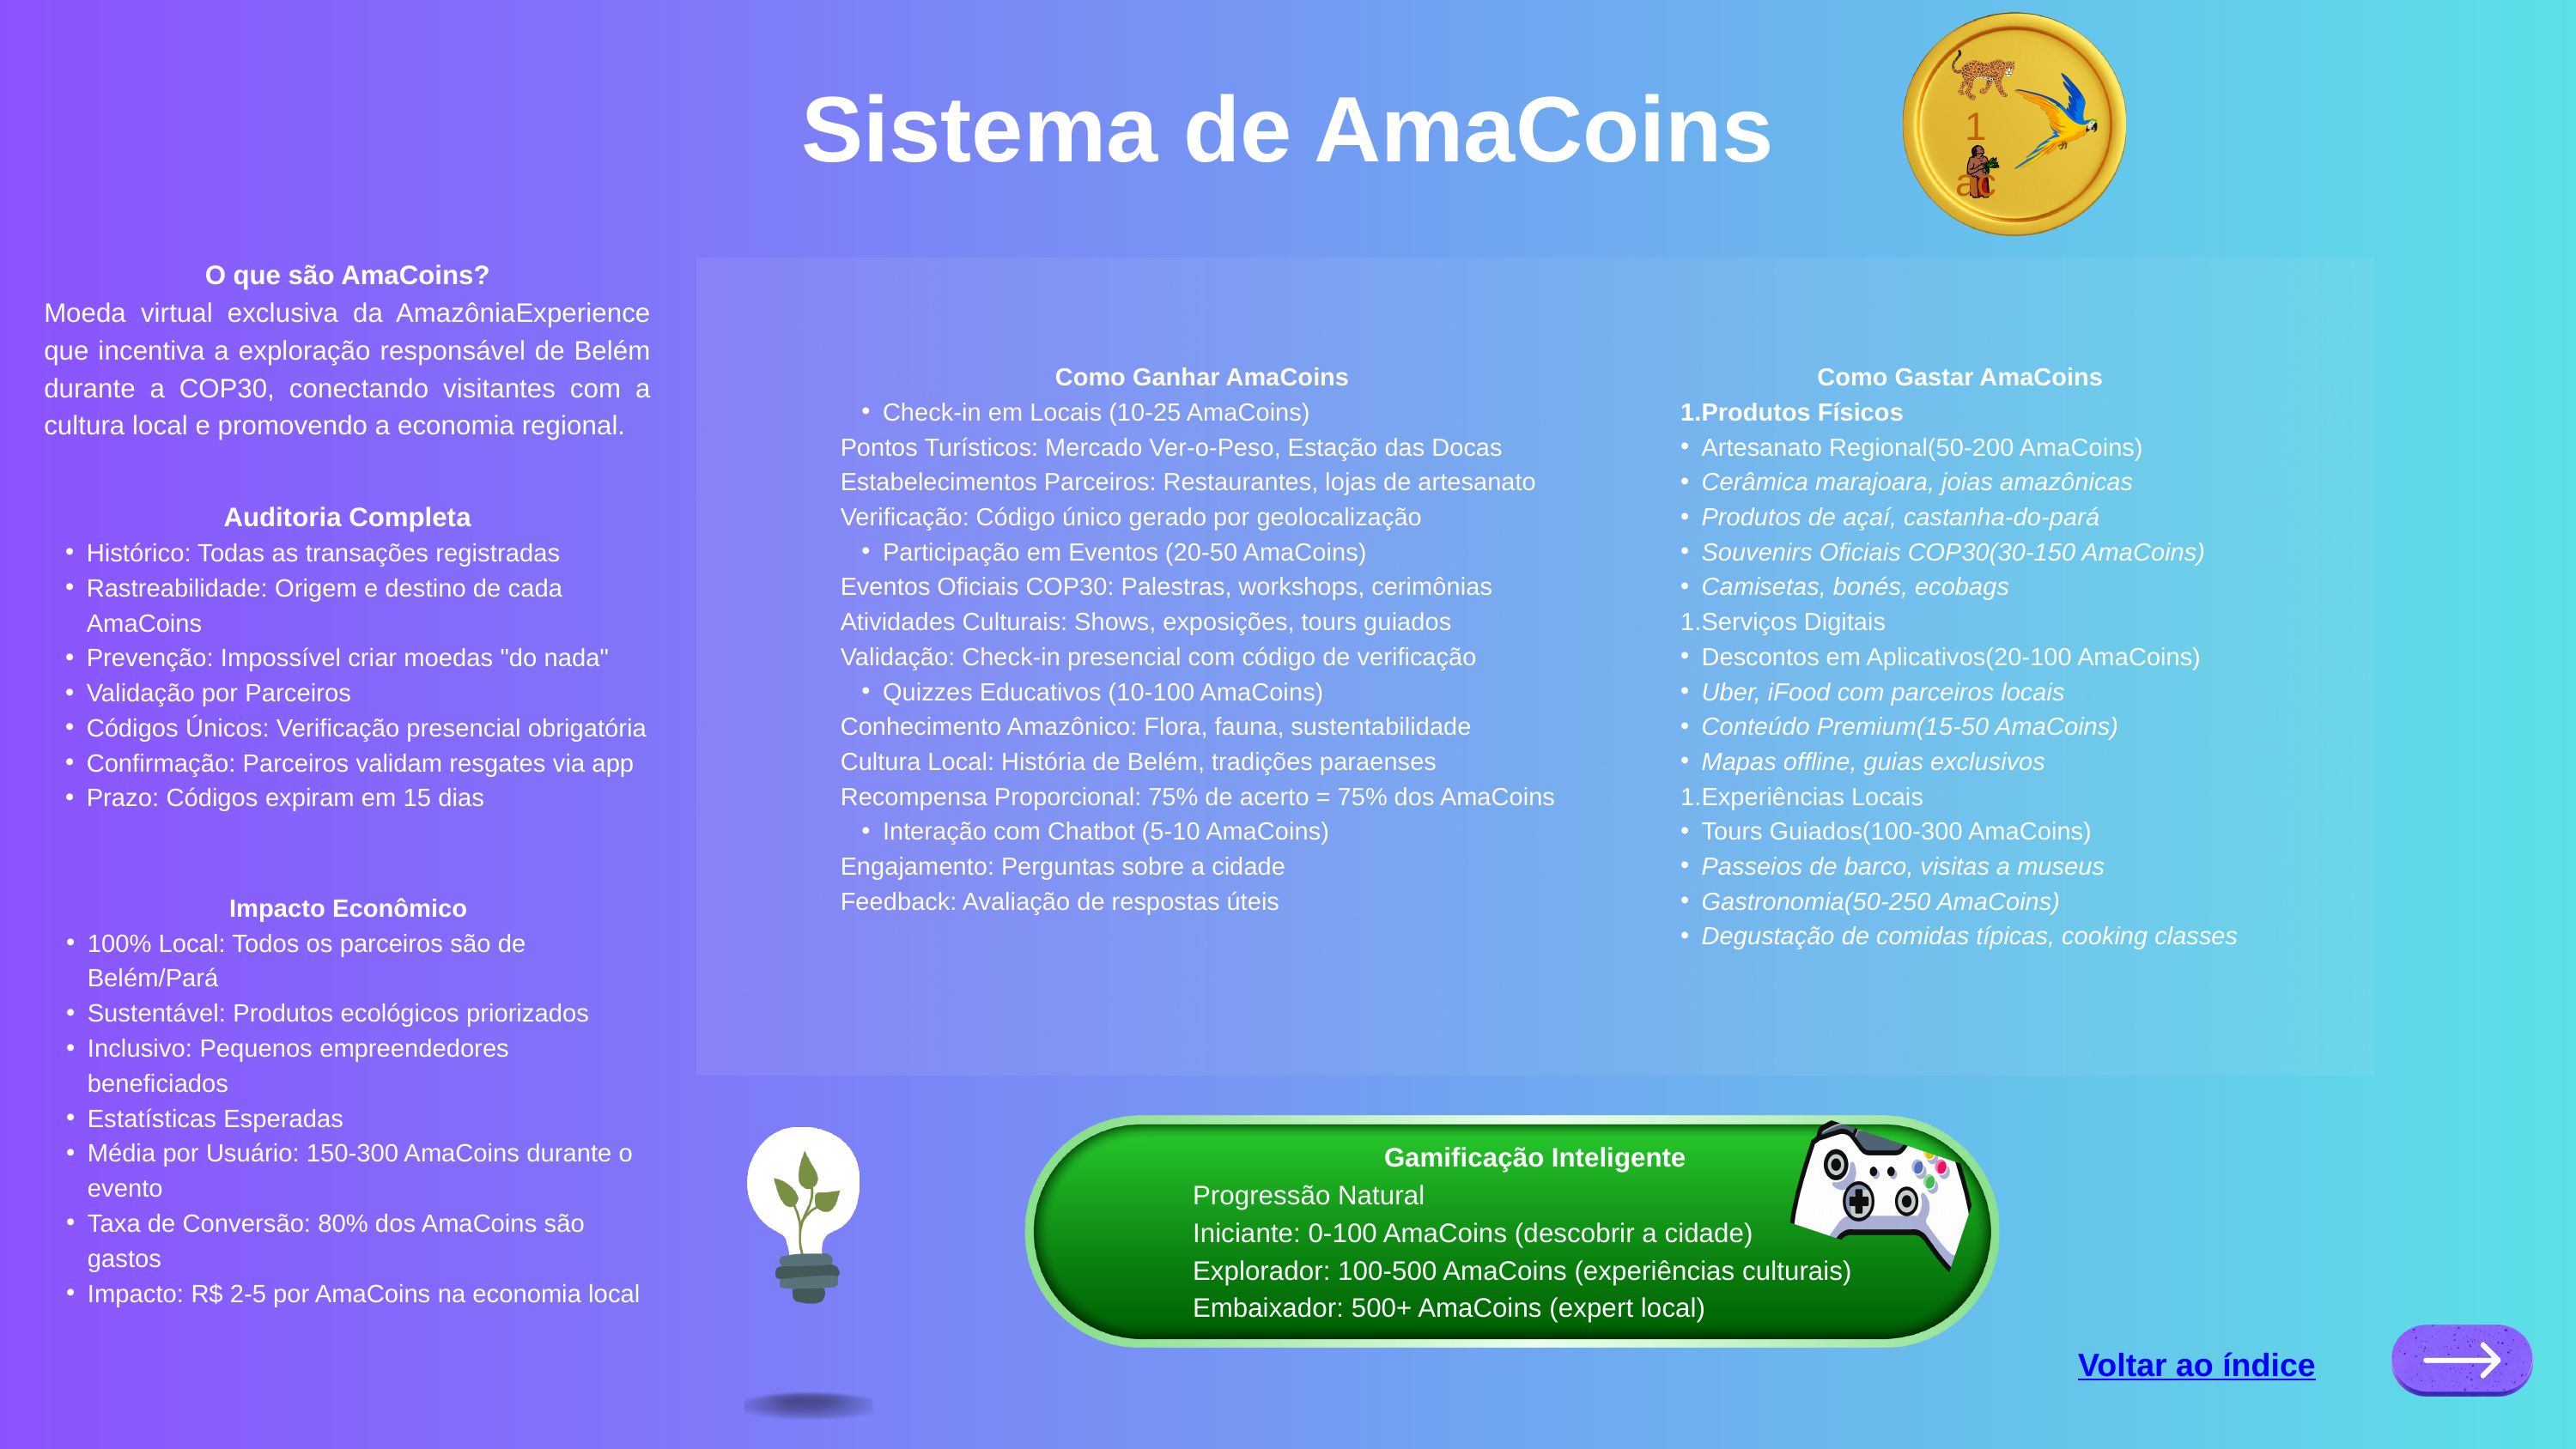

Sistema de AmaCoins

1 ac

O que são AmaCoins?
Moeda virtual exclusiva da AmazôniaExperience que incentiva a exploração responsável de Belém durante a COP30, conectando visitantes com a cultura local e promovendo a economia regional.

Como Ganhar AmaCoins
Check-in em Locais (10-25 AmaCoins)
Pontos Turísticos: Mercado Ver-o-Peso, Estação das Docas
Estabelecimentos Parceiros: Restaurantes, lojas de artesanato
Verificação: Código único gerado por geolocalização
Participação em Eventos (20-50 AmaCoins)
Eventos Oficiais COP30: Palestras, workshops, cerimônias
Atividades Culturais: Shows, exposições, tours guiados
Validação: Check-in presencial com código de verificação
Quizzes Educativos (10-100 AmaCoins)
Conhecimento Amazônico: Flora, fauna, sustentabilidade
Cultura Local: História de Belém, tradições paraenses
Recompensa Proporcional: 75% de acerto = 75% dos AmaCoins
Interação com Chatbot (5-10 AmaCoins)
Engajamento: Perguntas sobre a cidade
Feedback: Avaliação de respostas úteis
Como Gastar AmaCoins
Produtos Físicos
Artesanato Regional(50-200 AmaCoins)
Cerâmica marajoara, joias amazônicas
Produtos de açaí, castanha-do-pará
Souvenirs Oficiais COP30(30-150 AmaCoins)
Camisetas, bonés, ecobags
Serviços Digitais
Descontos em Aplicativos(20-100 AmaCoins)
Uber, iFood com parceiros locais
Conteúdo Premium(15-50 AmaCoins)
Mapas offline, guias exclusivos
Experiências Locais
Tours Guiados(100-300 AmaCoins)
Passeios de barco, visitas a museus
Gastronomia(50-250 AmaCoins)
Degustação de comidas típicas, cooking classes
Auditoria Completa
Histórico: Todas as transações registradas
Rastreabilidade: Origem e destino de cada AmaCoins
Prevenção: Impossível criar moedas "do nada"
Validação por Parceiros
Códigos Únicos: Verificação presencial obrigatória
Confirmação: Parceiros validam resgates via app
Prazo: Códigos expiram em 15 dias
Impacto Econômico
100% Local: Todos os parceiros são de Belém/Pará
Sustentável: Produtos ecológicos priorizados
Inclusivo: Pequenos empreendedores beneficiados
Estatísticas Esperadas
Média por Usuário: 150-300 AmaCoins durante o evento
Taxa de Conversão: 80% dos AmaCoins são gastos
Impacto: R$ 2-5 por AmaCoins na economia local

Gamificação Inteligente
Progressão Natural
Iniciante: 0-100 AmaCoins (descobrir a cidade)
Explorador: 100-500 AmaCoins (experiências culturais)
Embaixador: 500+ AmaCoins (expert local)

Voltar ao índice